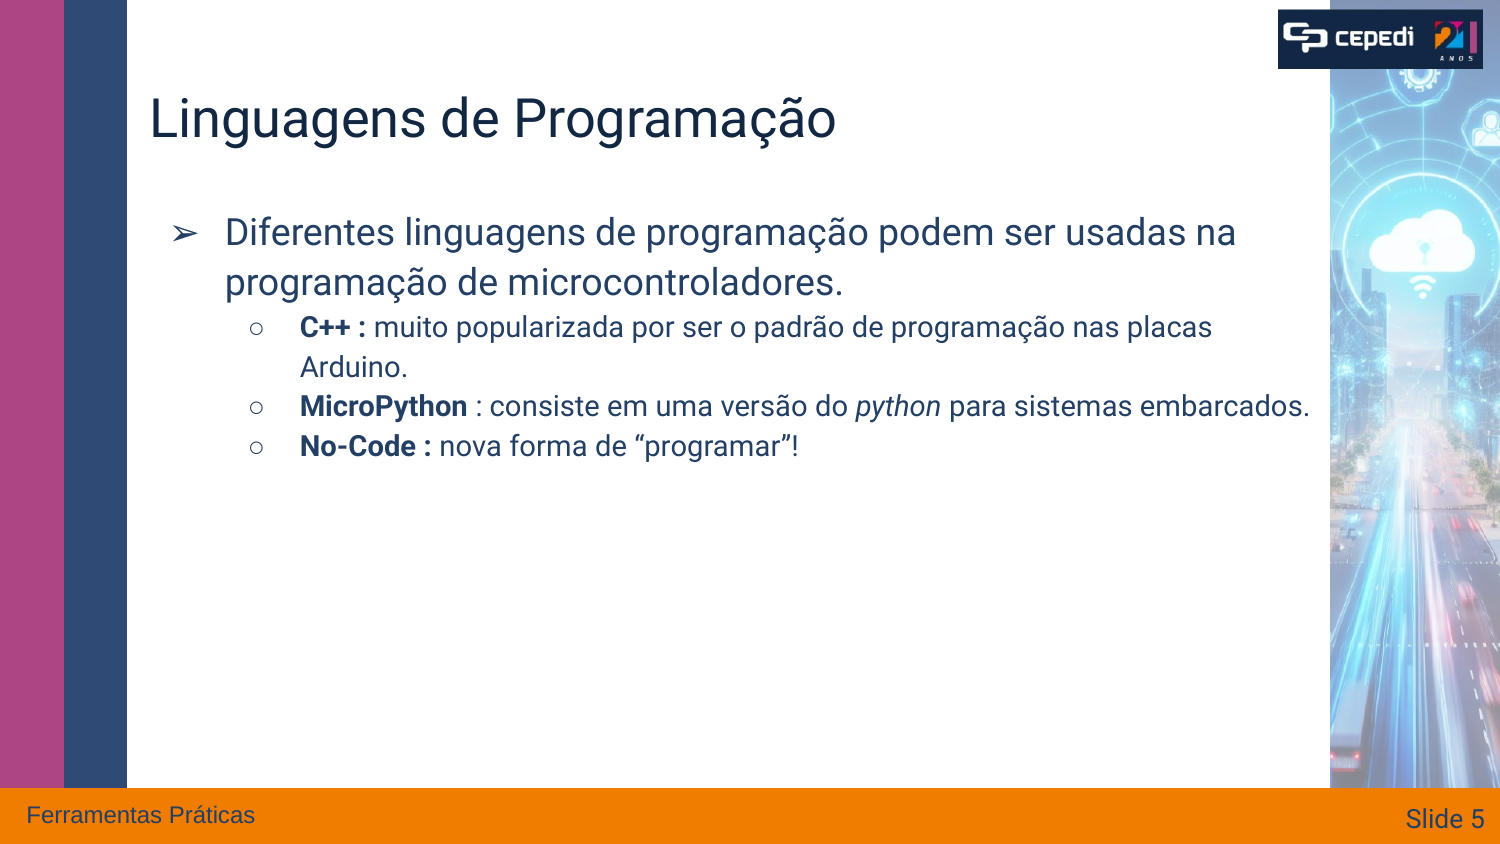

# Linguagens de Programação
Diferentes linguagens de programação podem ser usadas na programação de microcontroladores.
C++ : muito popularizada por ser o padrão de programação nas placas Arduino.
MicroPython : consiste em uma versão do python para sistemas embarcados.
No-Code : nova forma de “programar”!
Ferramentas Práticas
Slide 5